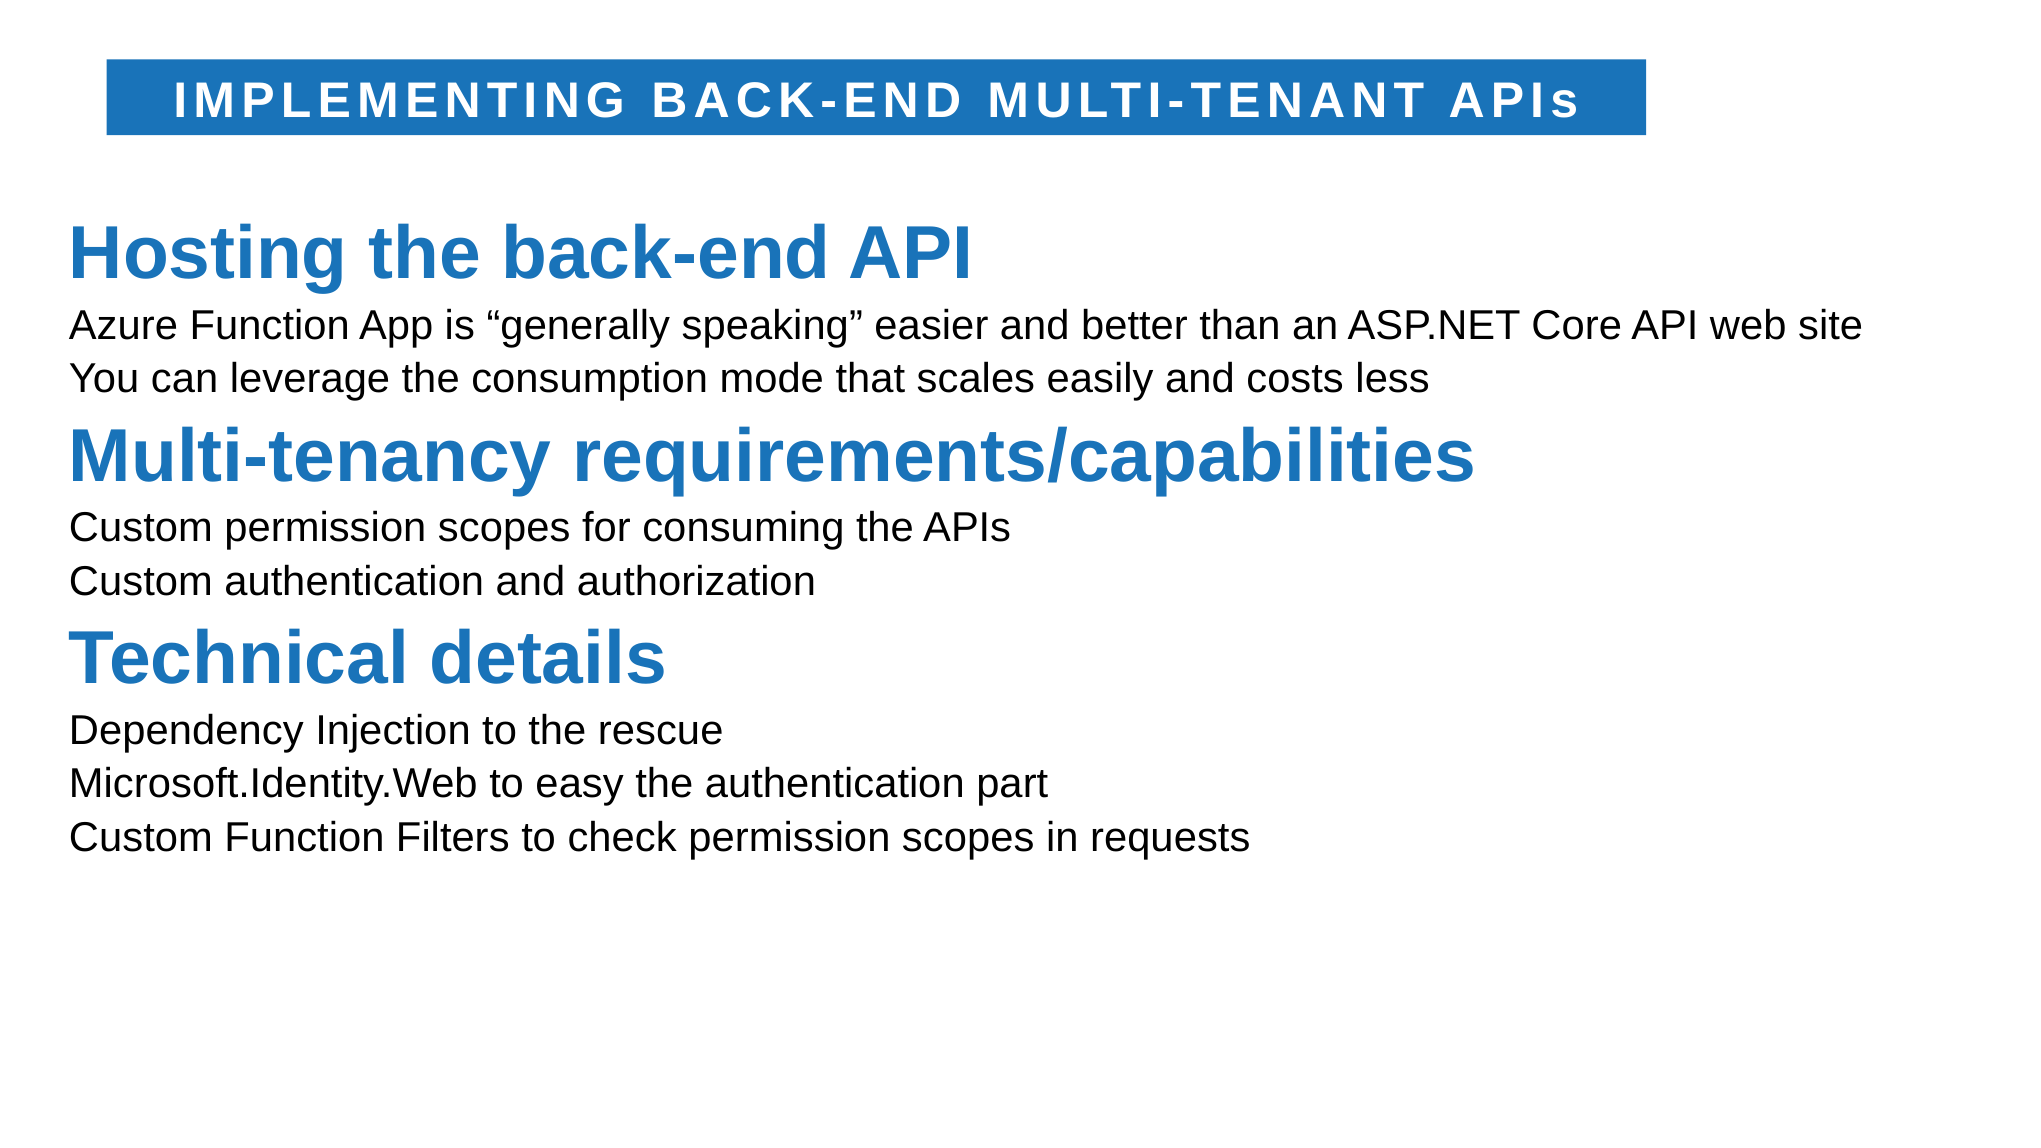

IMPLEMENTING BACK-END MULTI-TENANT APIs
Hosting the back-end API
Azure Function App is “generally speaking” easier and better than an ASP.NET Core API web site
You can leverage the consumption mode that scales easily and costs less
Multi-tenancy requirements/capabilities
Custom permission scopes for consuming the APIs
Custom authentication and authorization
Technical details
Dependency Injection to the rescue
Microsoft.Identity.Web to easy the authentication part
Custom Function Filters to check permission scopes in requests